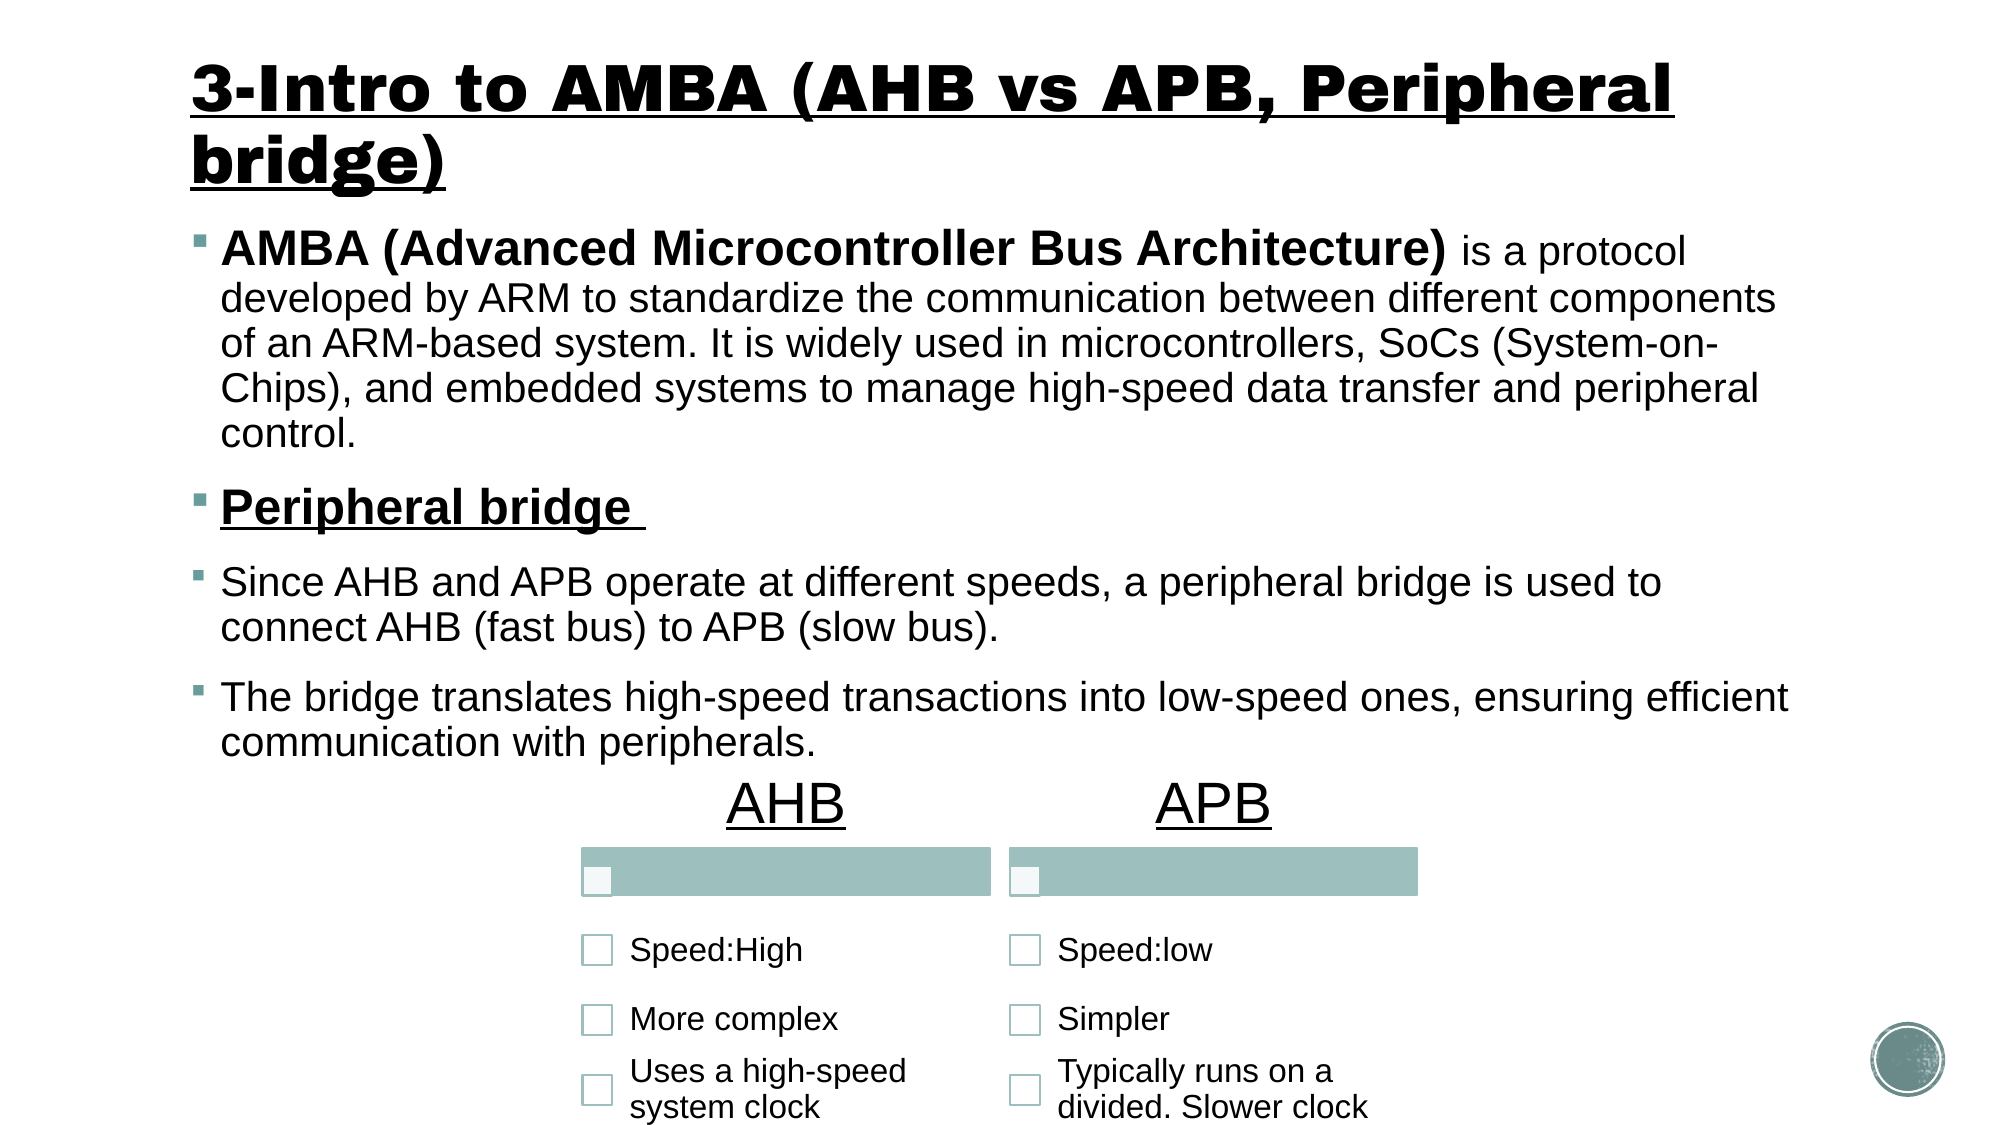

# 3-Intro to AMBA (AHB vs APB, Peripheral bridge)
AMBA (Advanced Microcontroller Bus Architecture) is a protocol developed by ARM to standardize the communication between different components of an ARM-based system. It is widely used in microcontrollers, SoCs (System-on-Chips), and embedded systems to manage high-speed data transfer and peripheral control.
Peripheral bridge
Since AHB and APB operate at different speeds, a peripheral bridge is used to connect AHB (fast bus) to APB (slow bus).
The bridge translates high-speed transactions into low-speed ones, ensuring efficient communication with peripherals.

AHB
Speed:High
More complex
Uses a high-speed system clock
APB
Speed:low
Simpler
Typically runs on a divided. Slower clock